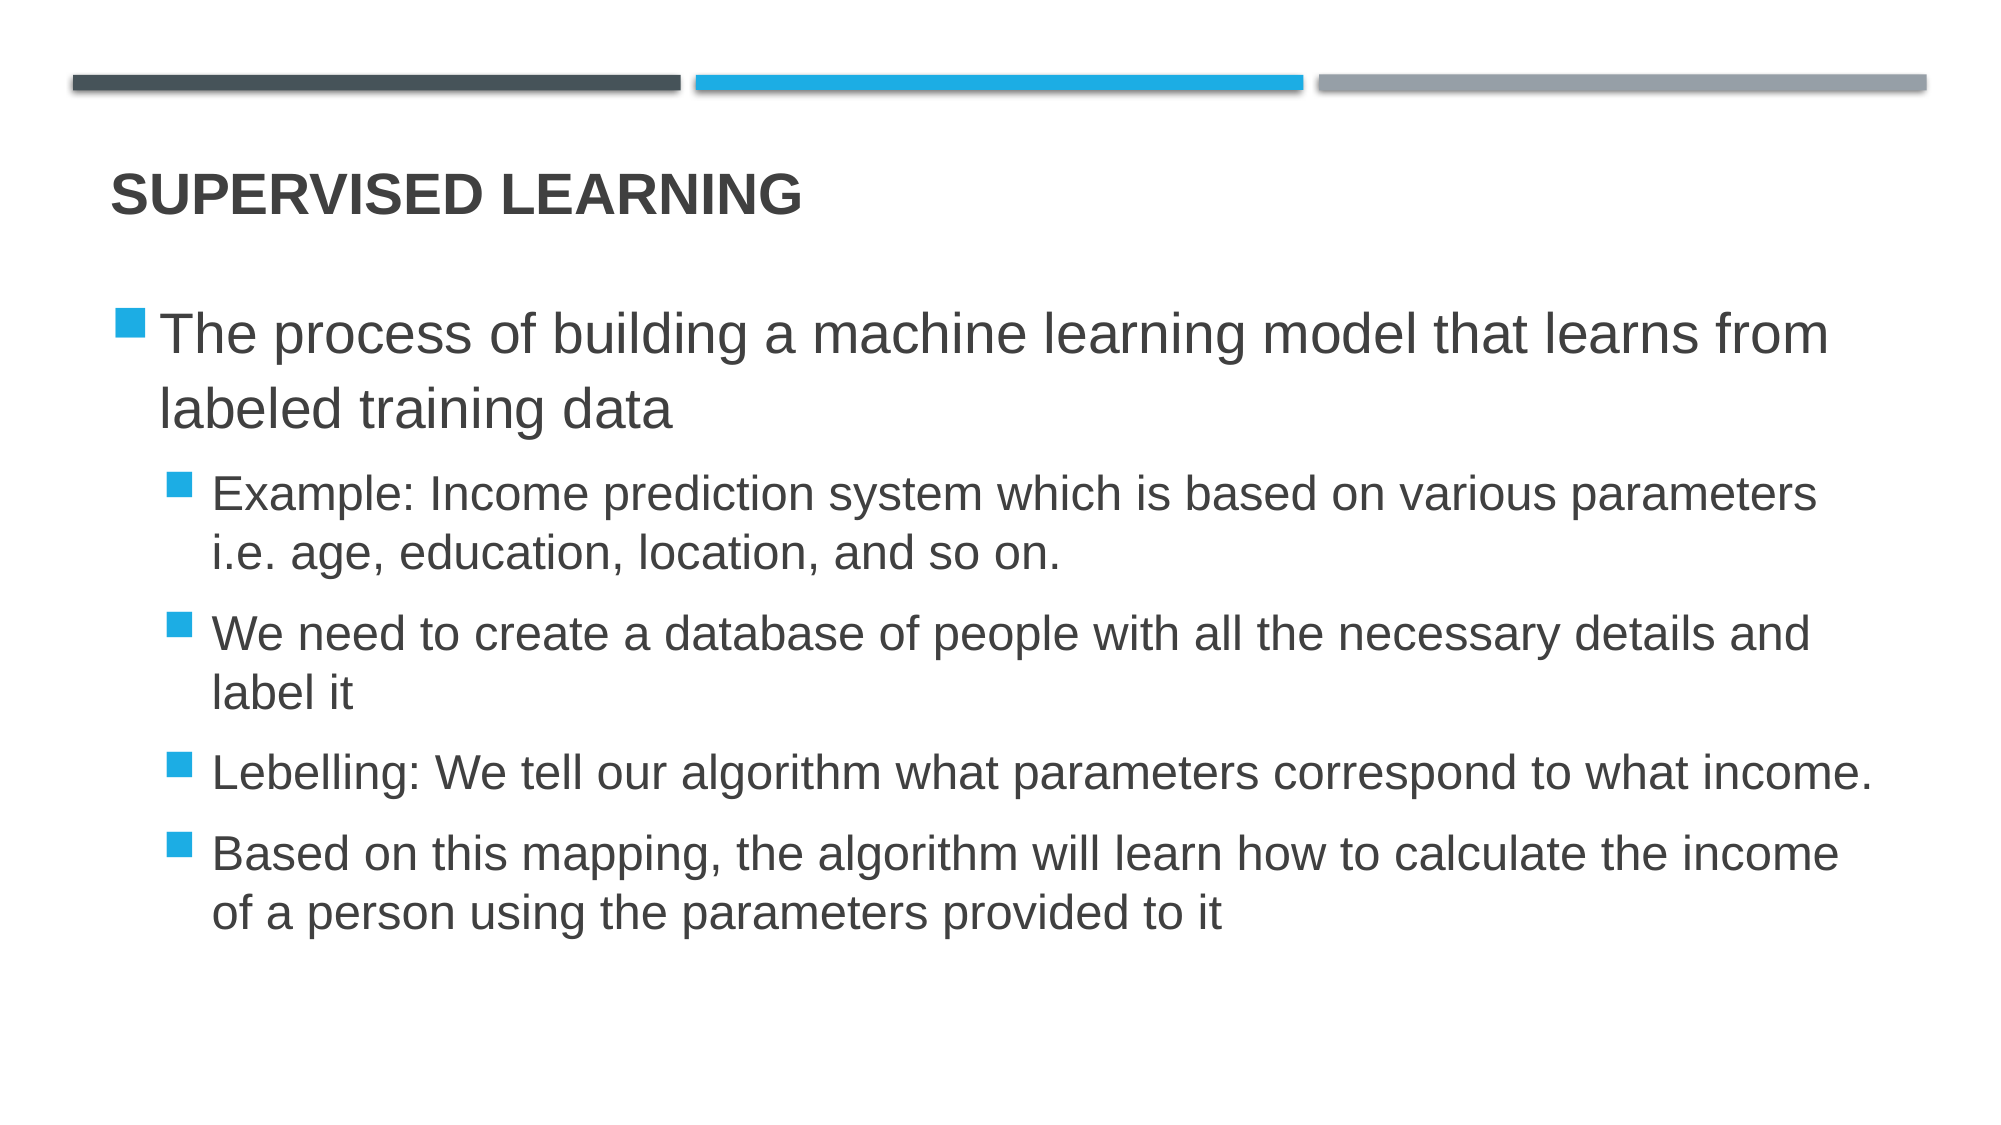

# Supervised learning
The process of building a machine learning model that learns from labeled training data
Example: Income prediction system which is based on various parameters i.e. age, education, location, and so on.
We need to create a database of people with all the necessary details and label it
Lebelling: We tell our algorithm what parameters correspond to what income.
Based on this mapping, the algorithm will learn how to calculate the income of a person using the parameters provided to it